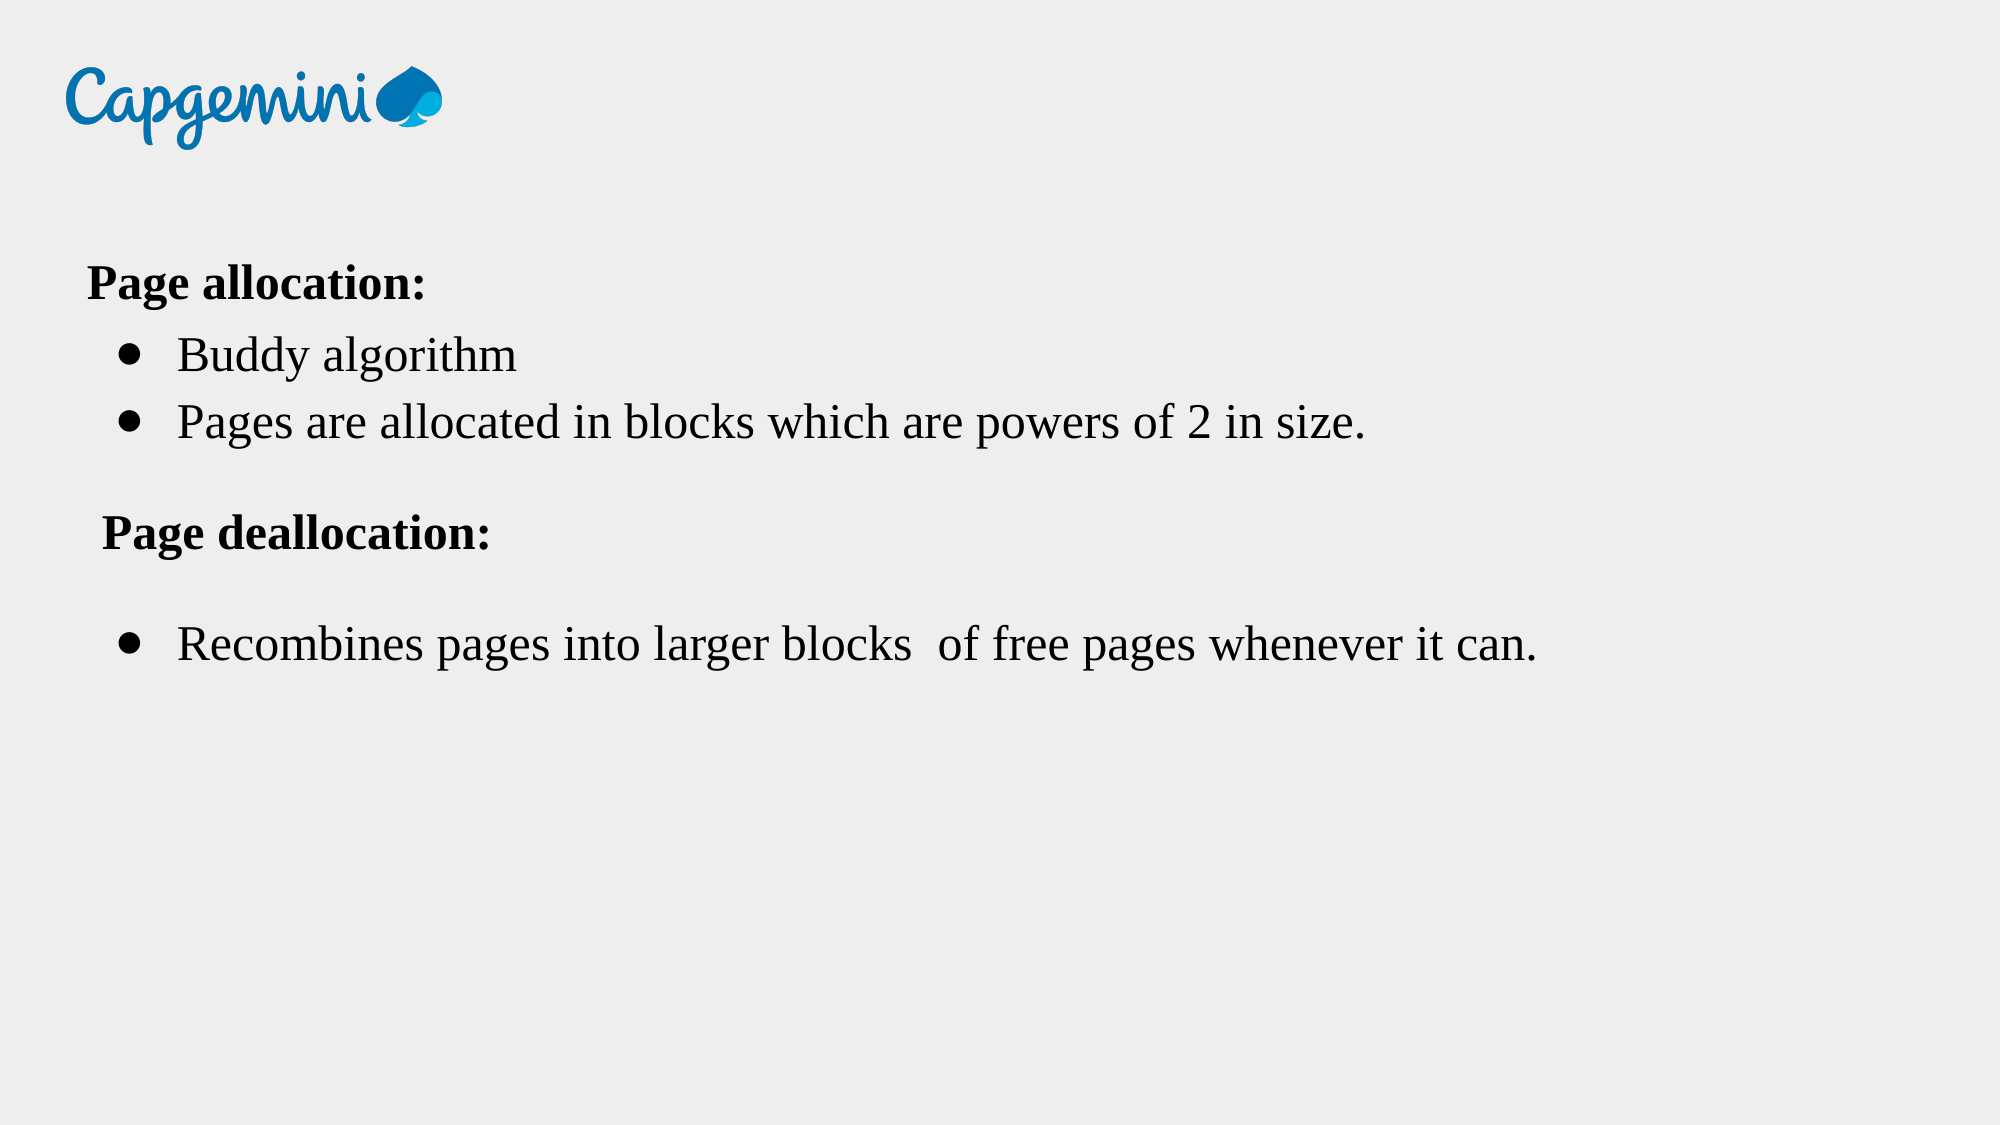

Page allocation:
Buddy algorithm
Pages are allocated in blocks which are powers of 2 in size.
Page deallocation:
Recombines pages into larger blocks  of free pages whenever it can.